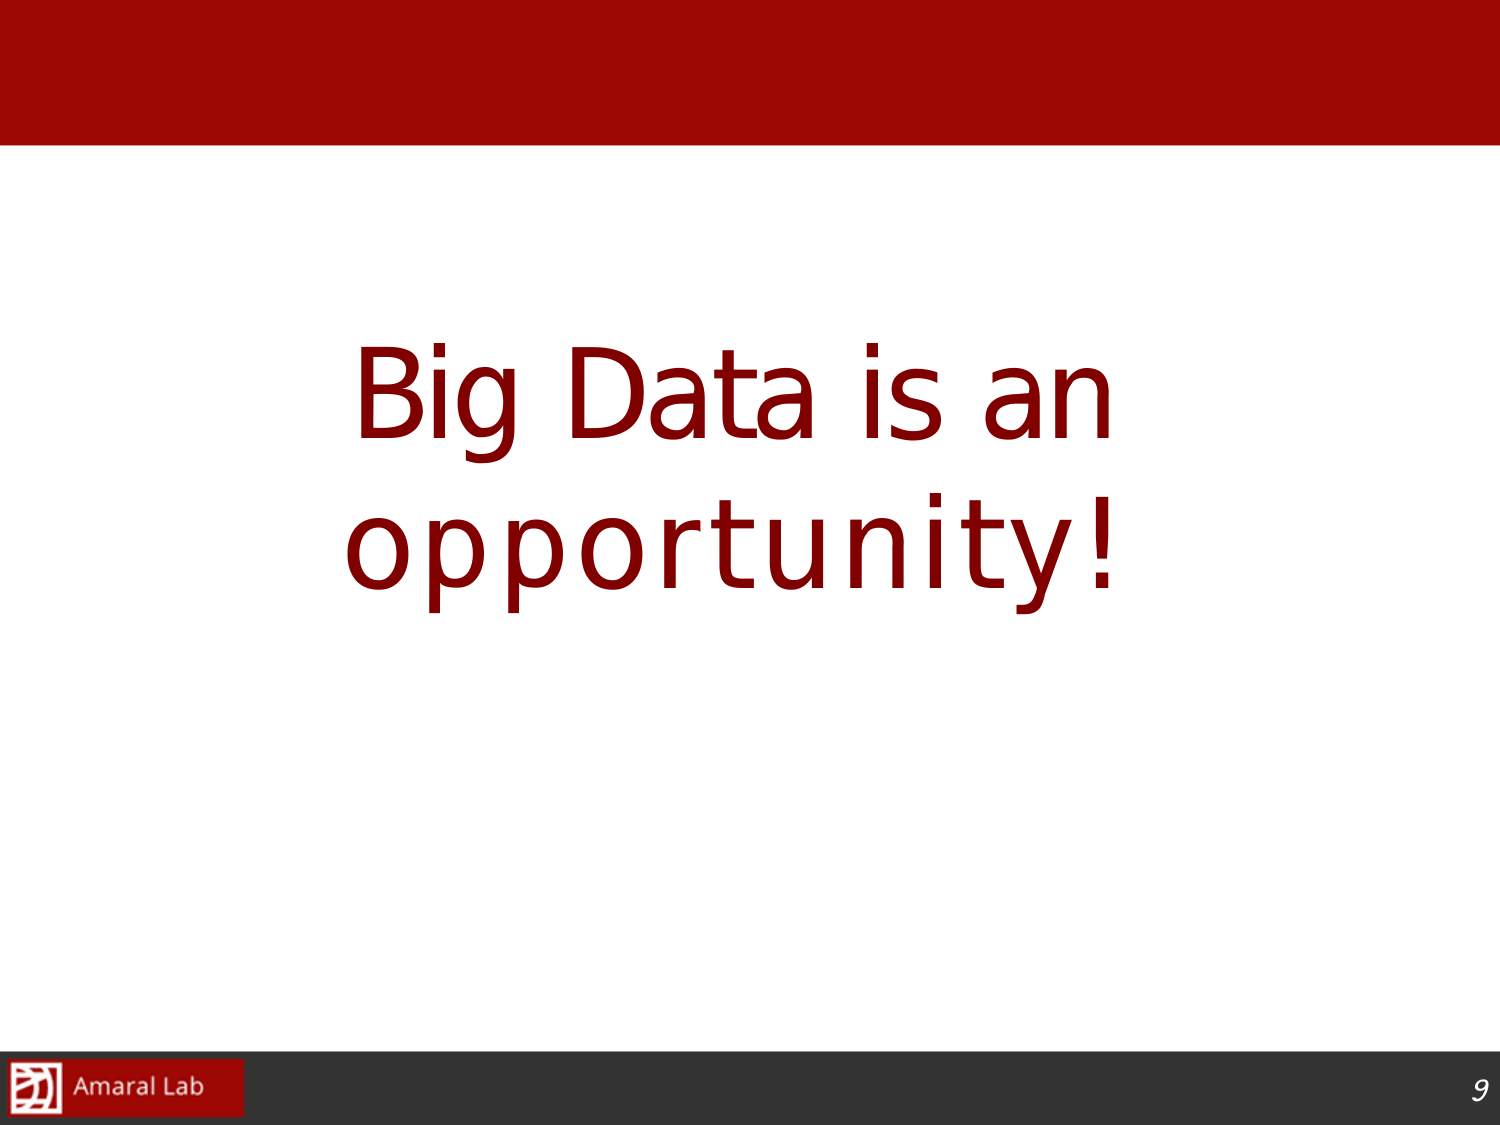

#
Big Data is an opportunity!
9